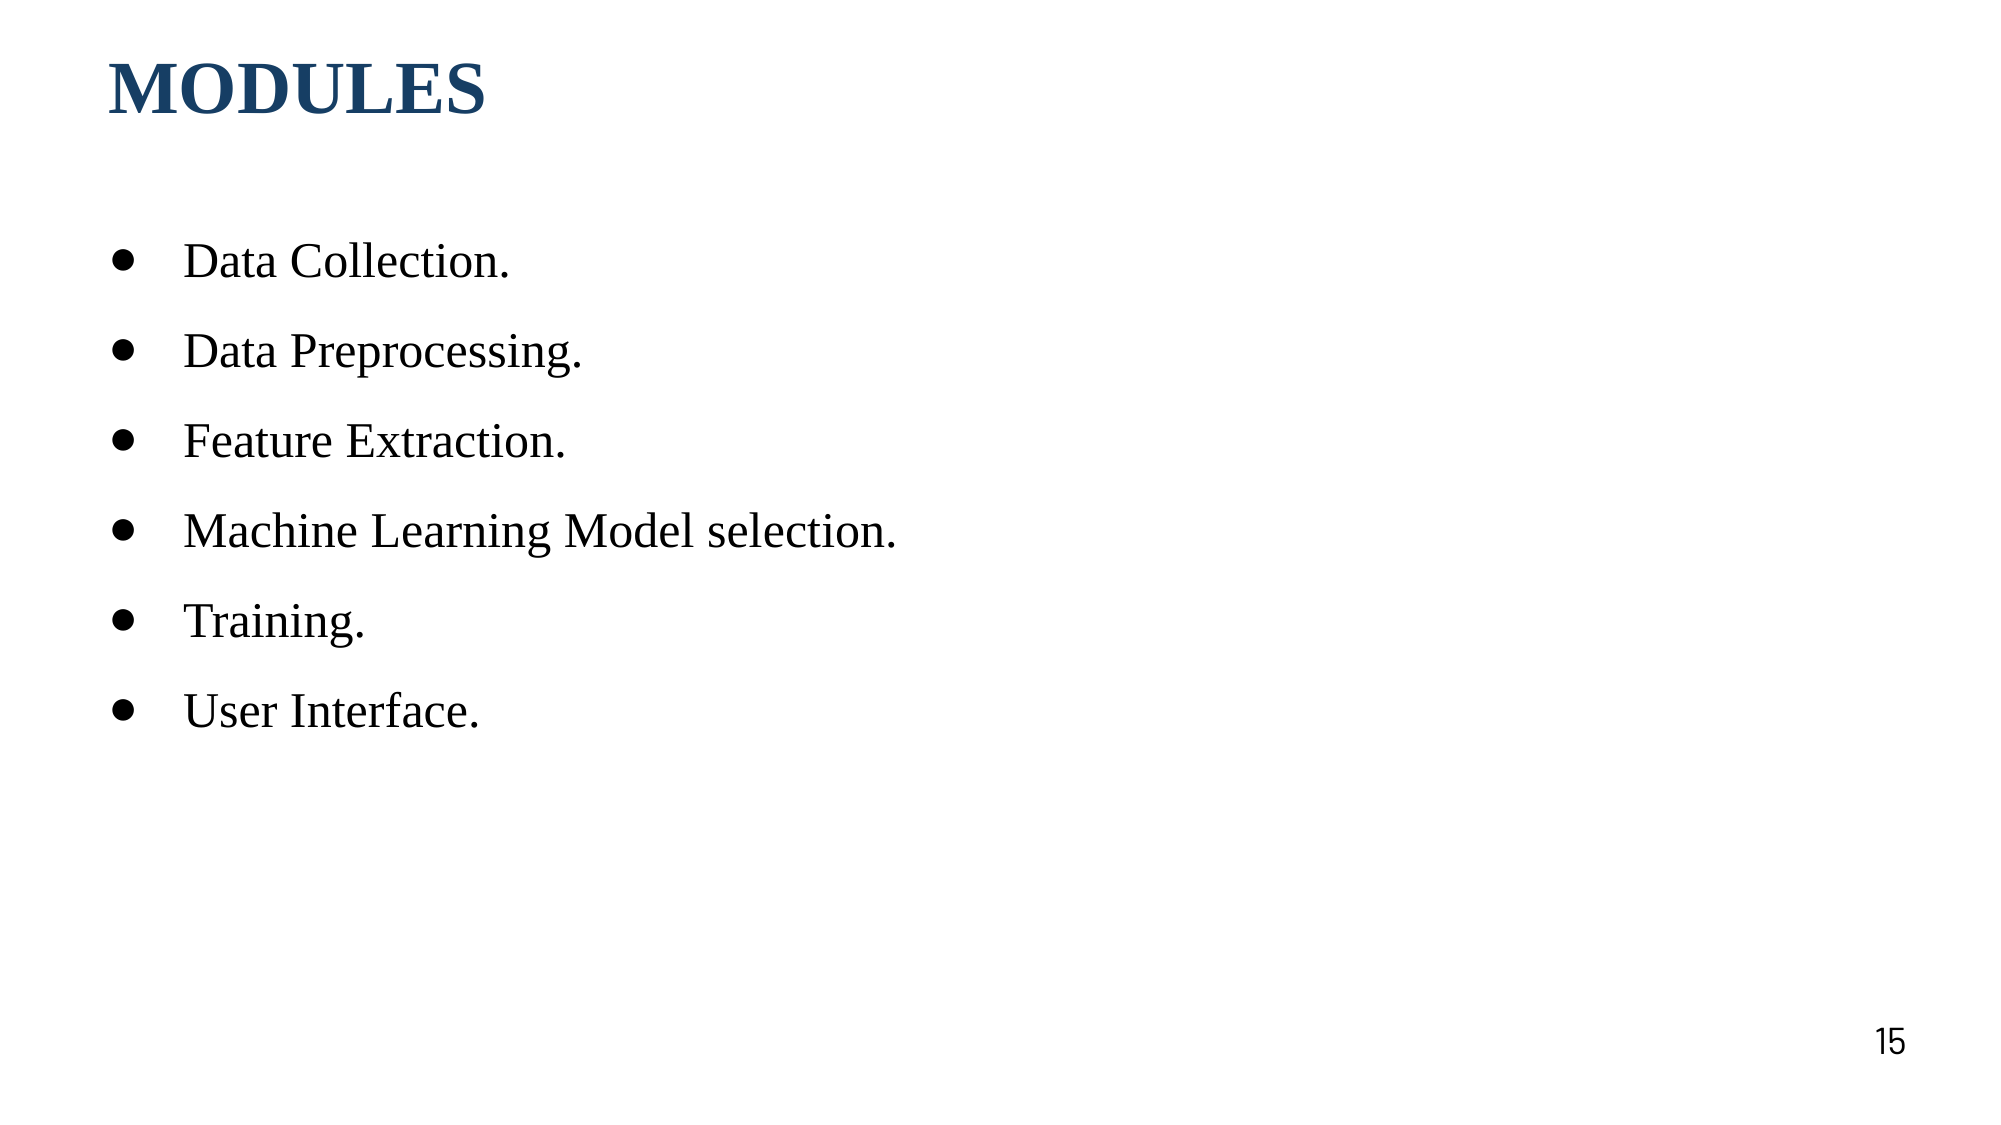

# MODULES
Data Collection.
Data Preprocessing.
Feature Extraction.
Machine Learning Model selection.
Training.
User Interface.

15